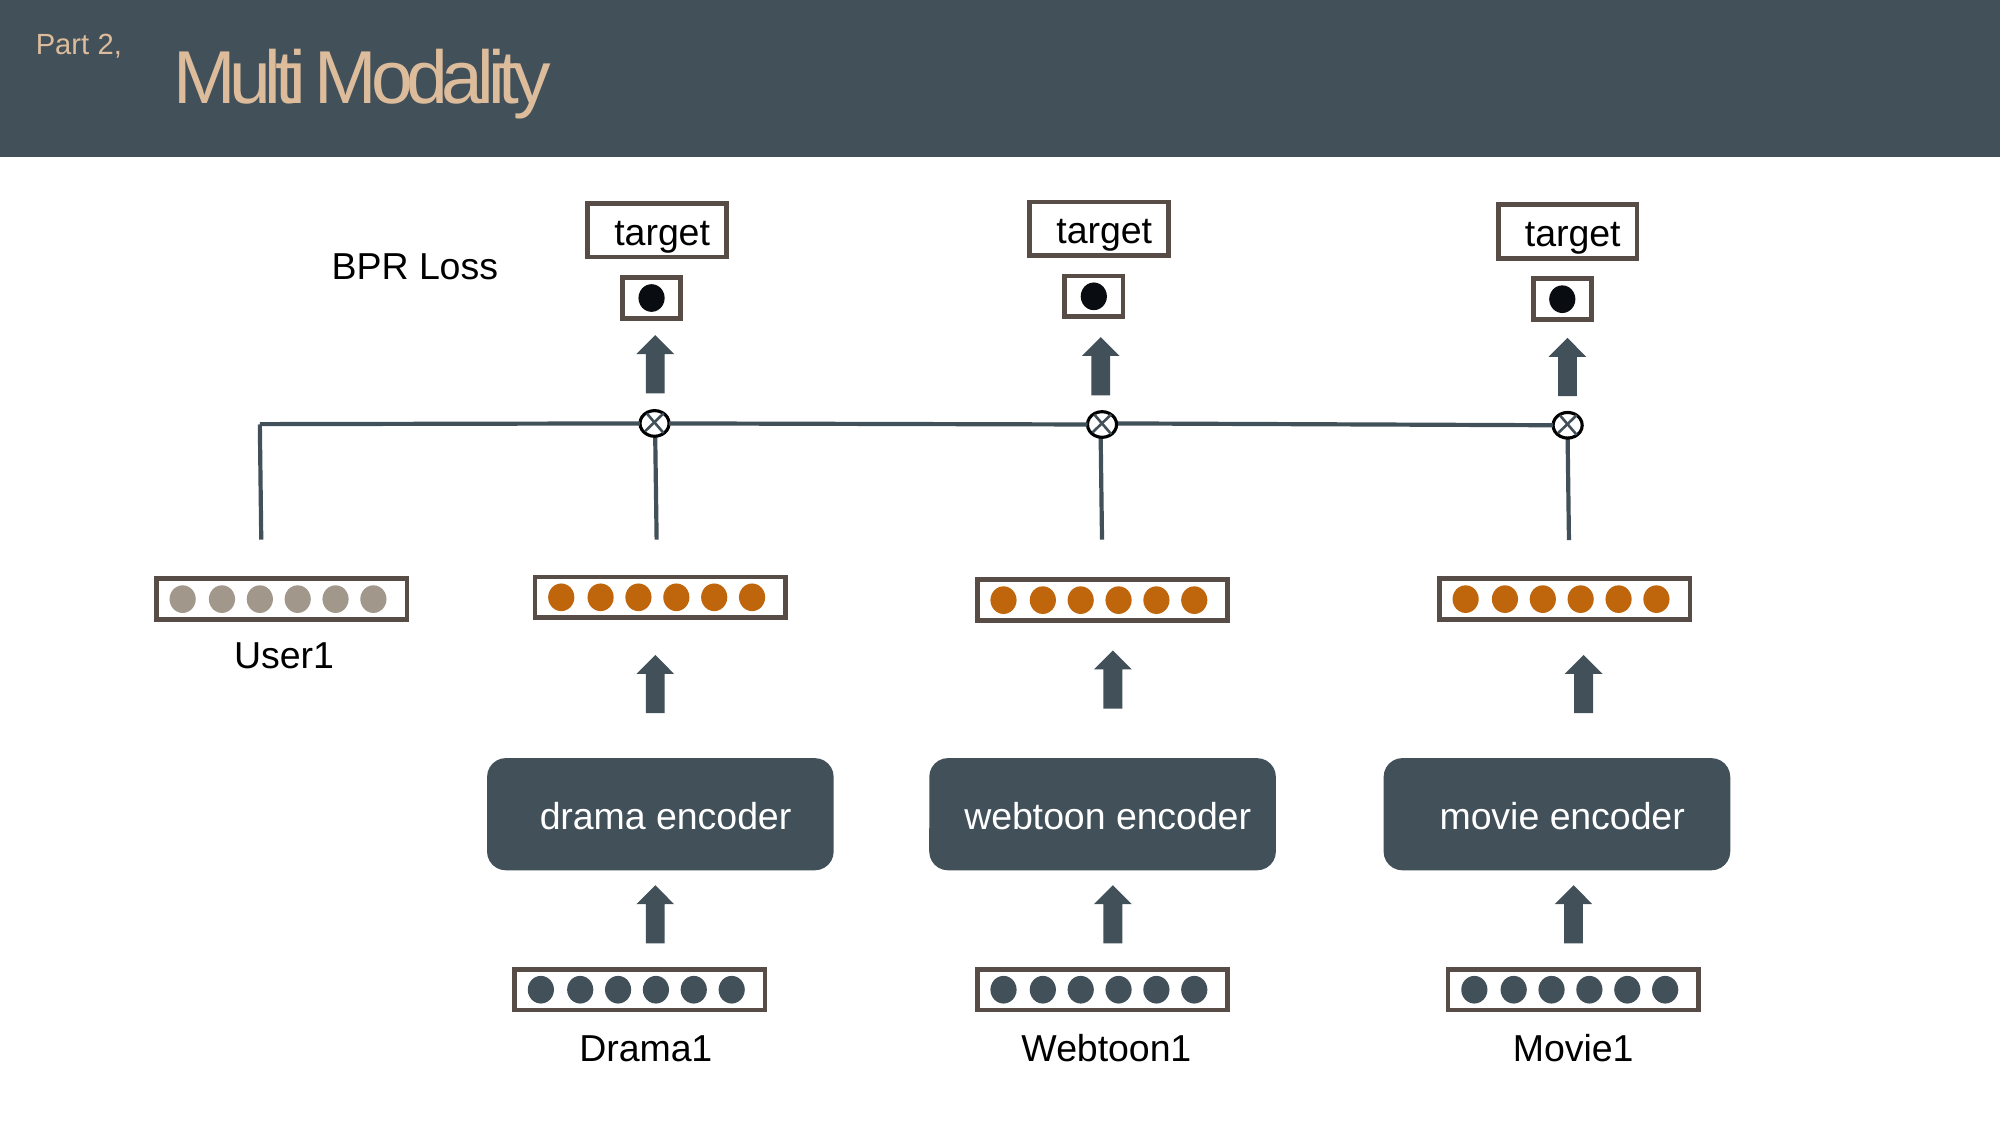

Part 2,
Multi Modality
 target
 target
 target
BPR Loss

 User1

 movie encoder
 webtoon encoder
 drama encoder

 Drama1

 Webtoon1

 Movie1